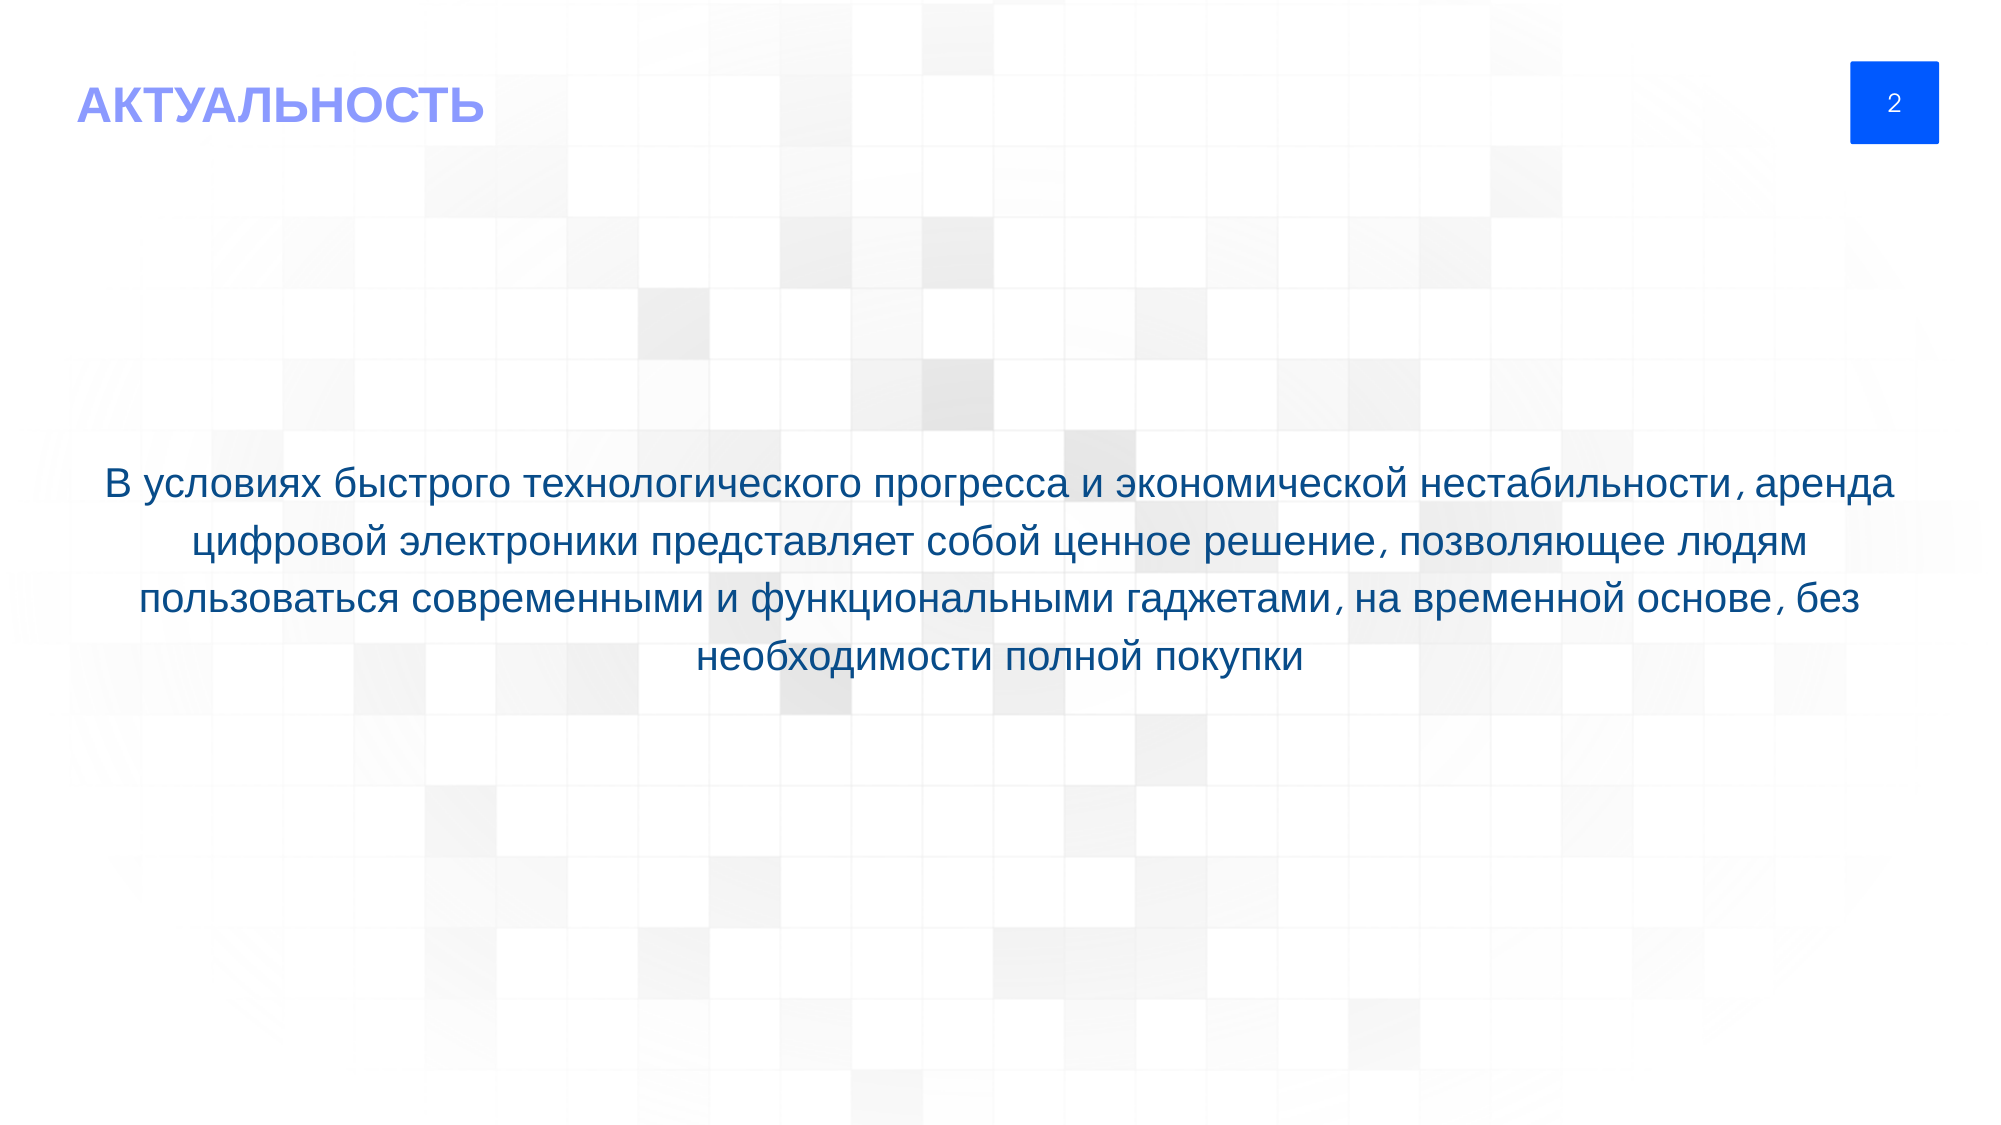

АКТУАЛЬНОСТЬ
2
В условиях быстрого технологического прогресса и экономической нестабильности, аренда цифровой электроники представляет собой ценное решение, позволяющее людям пользоваться современными и функциональными гаджетами, на временной основе, без необходимости полной покупки